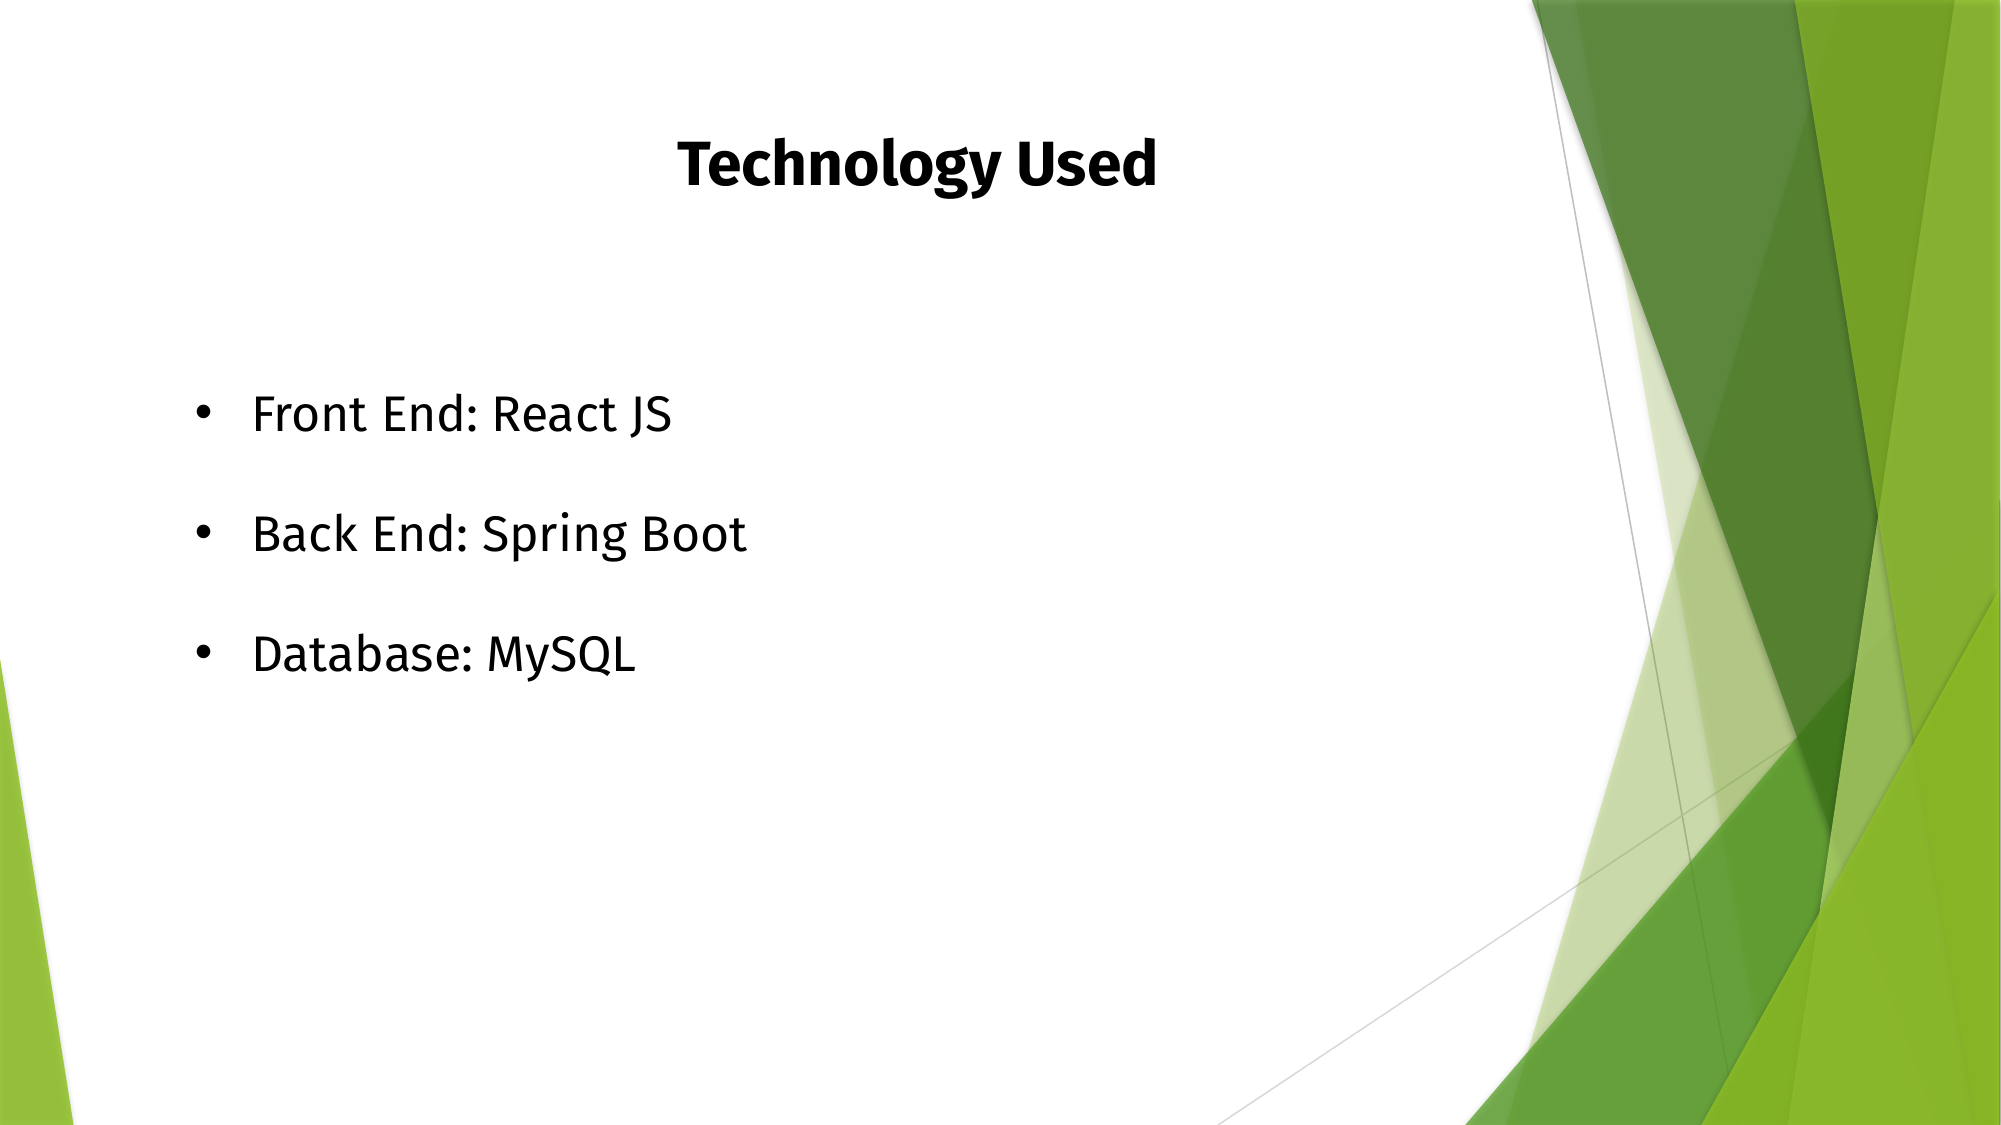

Technology Used
Front End: React JS
Back End: Spring Boot
Database: MySQL